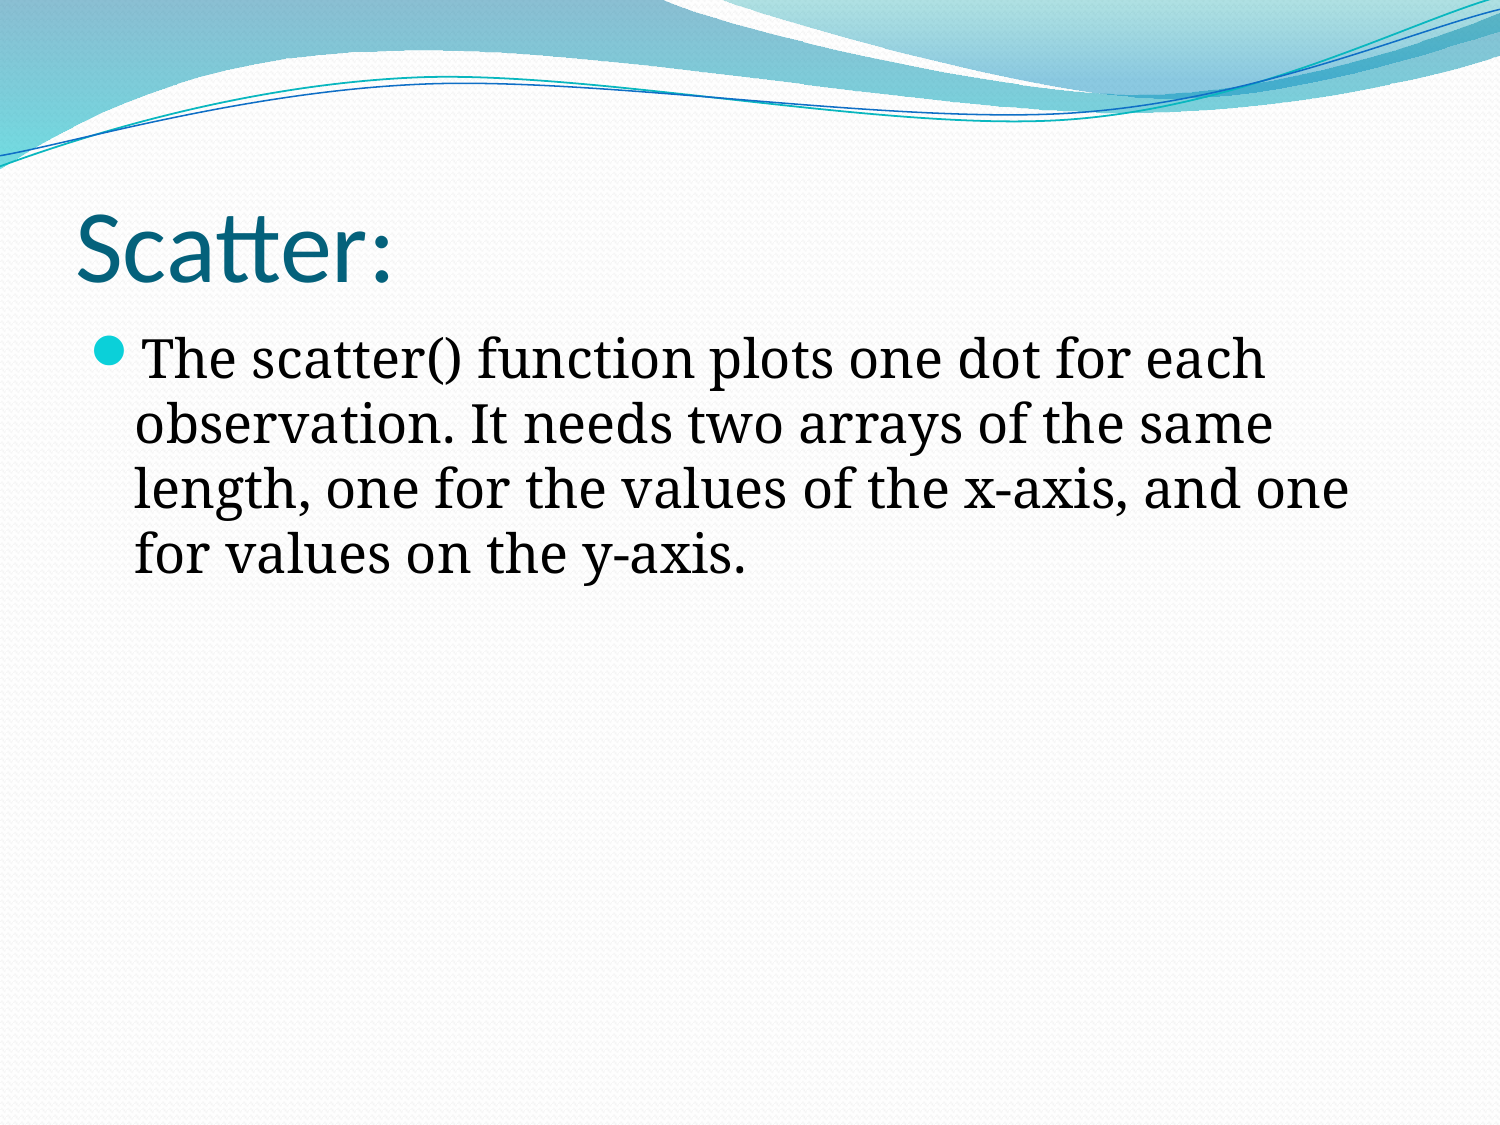

# Scatter:
The scatter() function plots one dot for each observation. It needs two arrays of the same length, one for the values of the x-axis, and one for values on the y-axis.